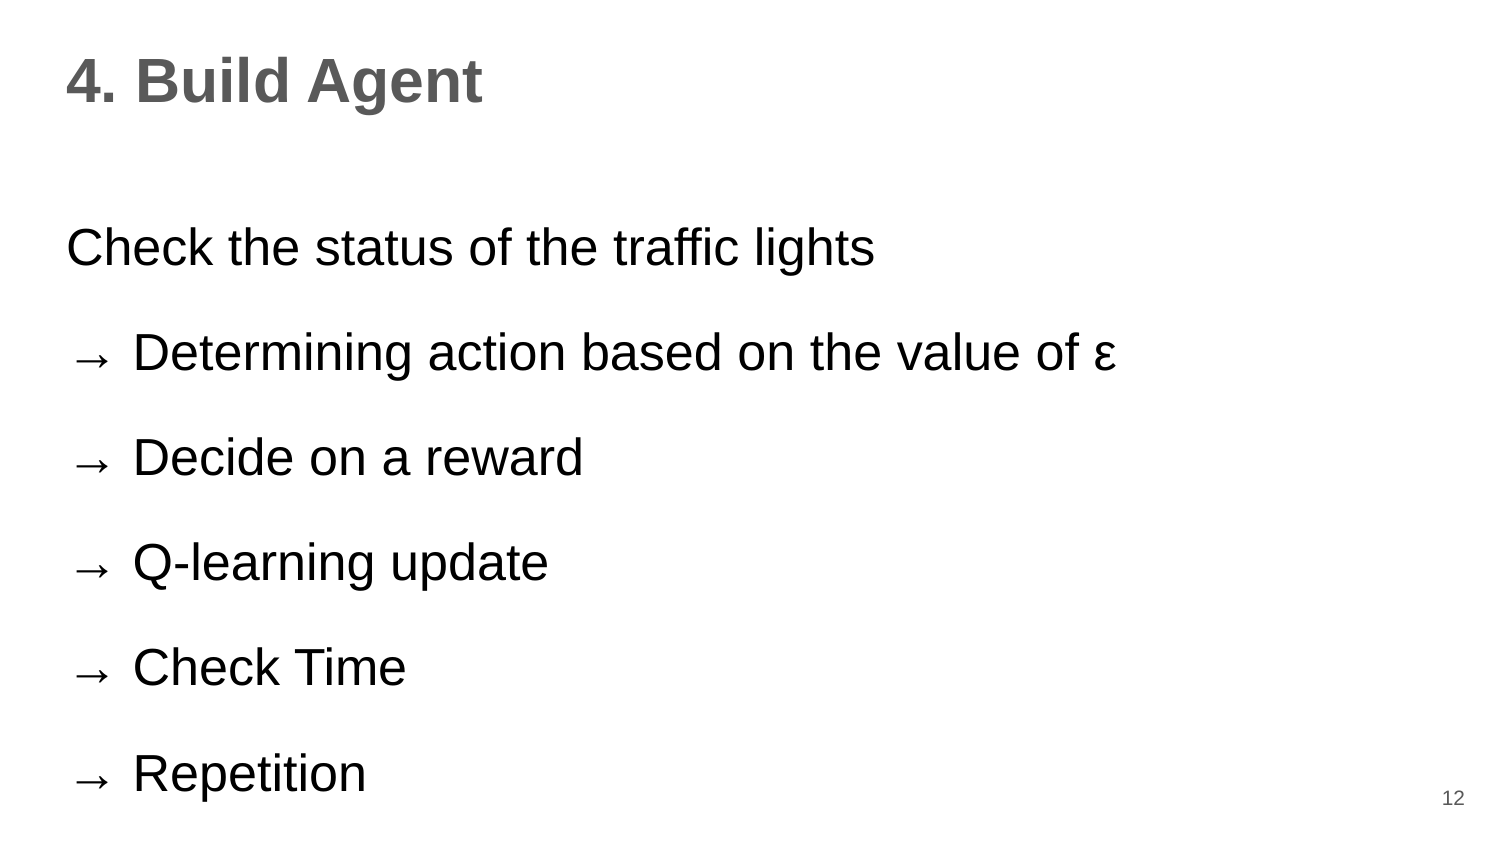

# 4. Build Agent

Check the status of the traffic lights
→ Determining action based on the value of ε
→ Decide on a reward
→ Q-learning update
→ Check Time
→ Repetition
12